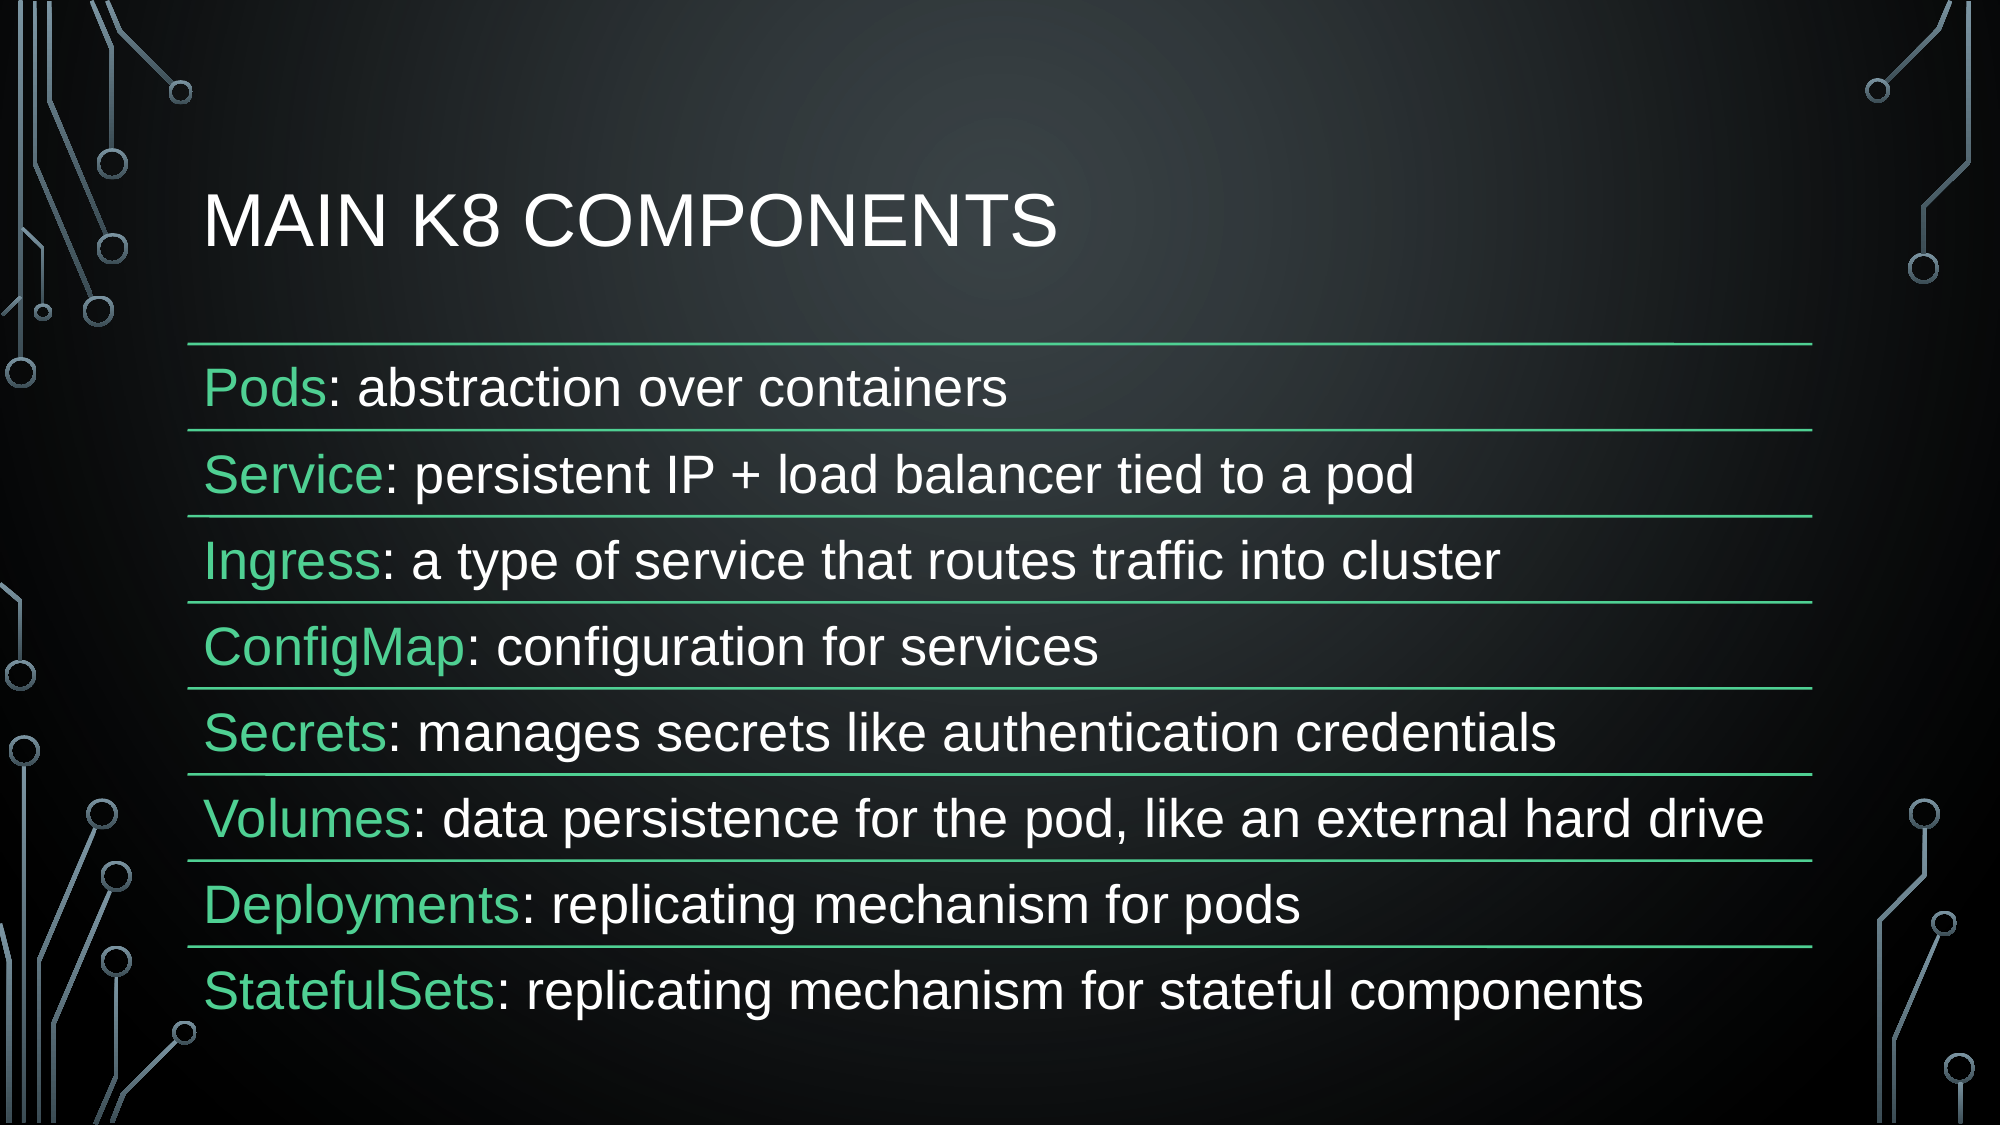

# Main K8 Components
Pods: abstraction over containers
Service: persistent IP + load balancer tied to a pod
Ingress: a type of service that routes traffic into cluster
ConfigMap: configuration for services
Secrets: manages secrets like authentication credentials
Volumes: data persistence for the pod, like an external hard drive
Deployments: replicating mechanism for pods
StatefulSets: replicating mechanism for stateful components